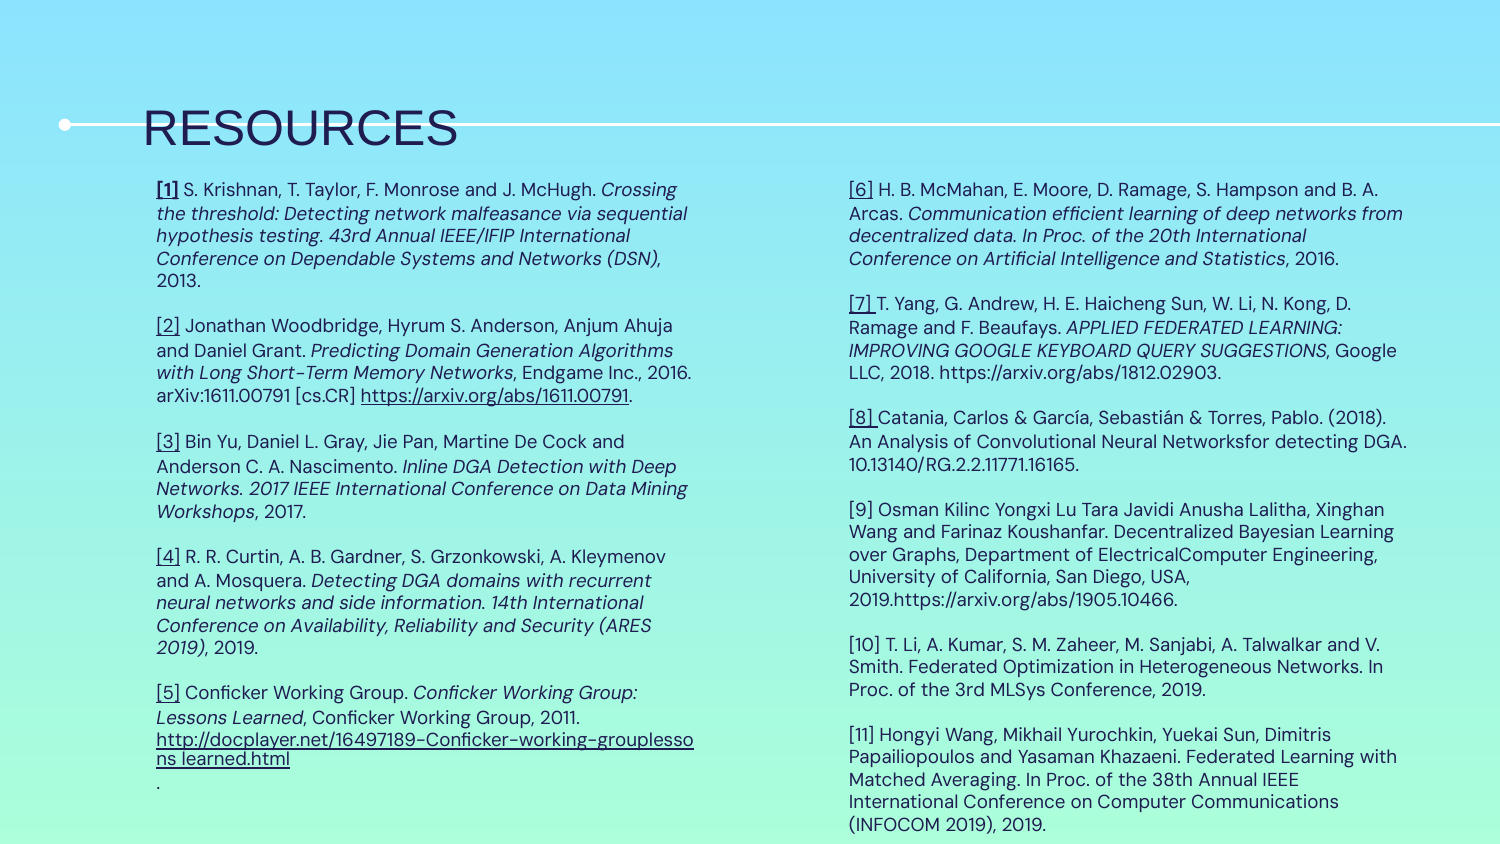

# RESOURCES
[1] S. Krishnan, T. Taylor, F. Monrose and J. McHugh. Crossing the threshold: Detecting network malfeasance via sequential hypothesis testing. 43rd Annual IEEE/IFIP International Conference on Dependable Systems and Networks (DSN), 2013.

[2] Jonathan Woodbridge, Hyrum S. Anderson, Anjum Ahuja and Daniel Grant. Predicting Domain Generation Algorithms with Long Short-Term Memory Networks, Endgame Inc., 2016. arXiv:1611.00791 [cs.CR] https://arxiv.org/abs/1611.00791.

[3] Bin Yu, Daniel L. Gray, Jie Pan, Martine De Cock and Anderson C. A. Nascimento. Inline DGA Detection with Deep Networks. 2017 IEEE International Conference on Data Mining Workshops, 2017.

[4] R. R. Curtin, A. B. Gardner, S. Grzonkowski, A. Kleymenov and A. Mosquera. Detecting DGA domains with recurrent neural networks and side information. 14th International Conference on Availability, Reliability and Security (ARES 2019), 2019.

[5] Conficker Working Group. Conficker Working Group: Lessons Learned, Conficker Working Group, 2011. http://docplayer.net/16497189-Conficker-working-grouplessons learned.html.

[6] H. B. McMahan, E. Moore, D. Ramage, S. Hampson and B. A. Arcas. Communication efficient learning of deep networks from decentralized data. In Proc. of the 20th International Conference on Artificial Intelligence and Statistics, 2016.

[7] T. Yang, G. Andrew, H. E. Haicheng Sun, W. Li, N. Kong, D. Ramage and F. Beaufays. APPLIED FEDERATED LEARNING: IMPROVING GOOGLE KEYBOARD QUERY SUGGESTIONS, Google LLC, 2018. https://arxiv.org/abs/1812.02903.

[8] Catania, Carlos & García, Sebastián & Torres, Pablo. (2018). An Analysis of Convolutional Neural Networksfor detecting DGA. 10.13140/RG.2.2.11771.16165.

[9] Osman Kilinc Yongxi Lu Tara Javidi Anusha Lalitha, Xinghan Wang and Farinaz Koushanfar. Decentralized Bayesian Learning over Graphs, Department of ElectricalComputer Engineering, University of California, San Diego, USA, 2019.https://arxiv.org/abs/1905.10466.

[10] T. Li, A. Kumar, S. M. Zaheer, M. Sanjabi, A. Talwalkar and V. Smith. Federated Optimization in Heterogeneous Networks. In Proc. of the 3rd MLSys Conference, 2019.

[11] Hongyi Wang, Mikhail Yurochkin, Yuekai Sun, Dimitris Papailiopoulos and Yasaman Khazaeni. Federated Learning with Matched Averaging. In Proc. of the 38th Annual IEEE International Conference on Computer Communications (INFOCOM 2019), 2019.